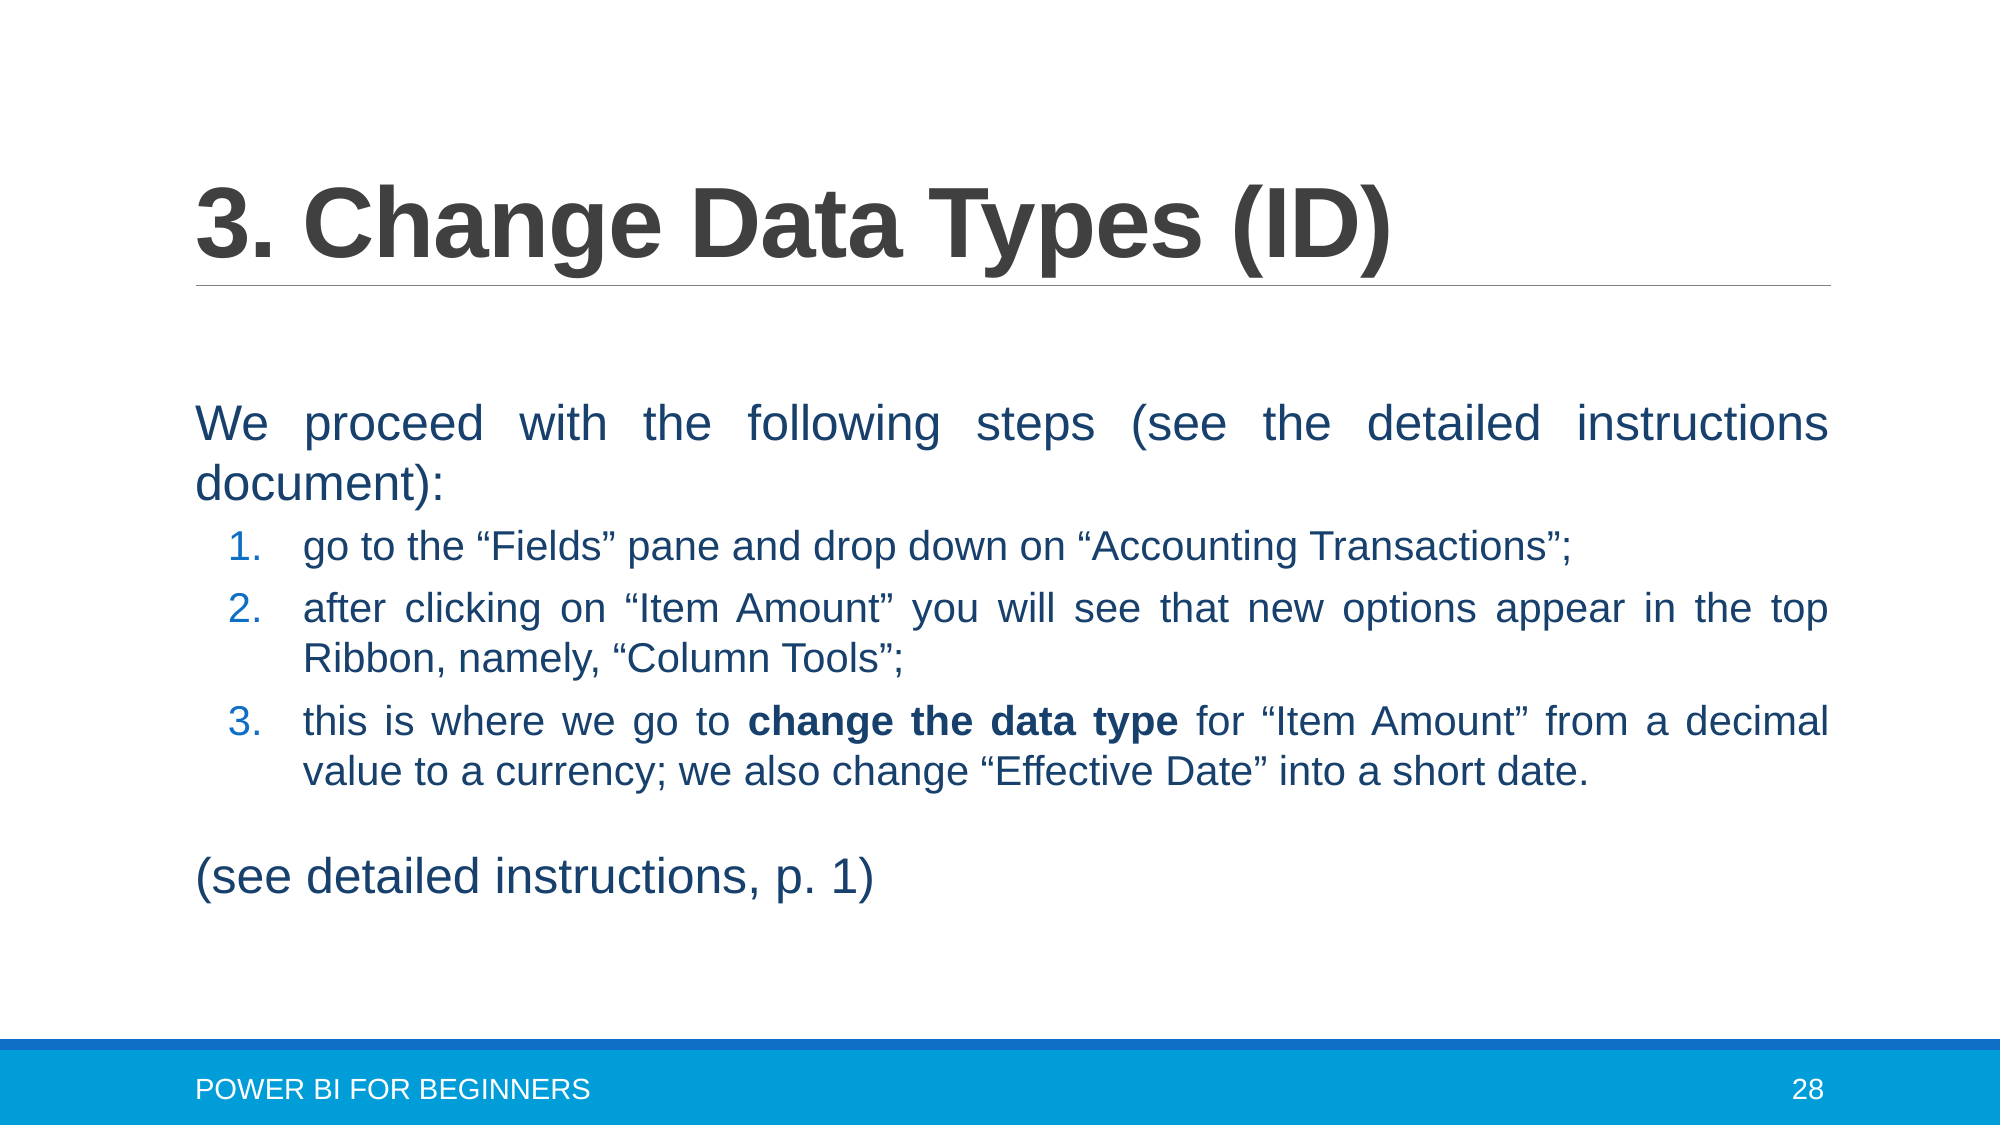

# 3. Change Data Types (ID)
We proceed with the following steps (see the detailed instructions document):
go to the “Fields” pane and drop down on “Accounting Transactions”;
after clicking on “Item Amount” you will see that new options appear in the top Ribbon, namely, “Column Tools”;
this is where we go to change the data type for “Item Amount” from a decimal value to a currency; we also change “Effective Date” into a short date.
(see detailed instructions, p. 1)
POWER BI FOR BEGINNERS
28